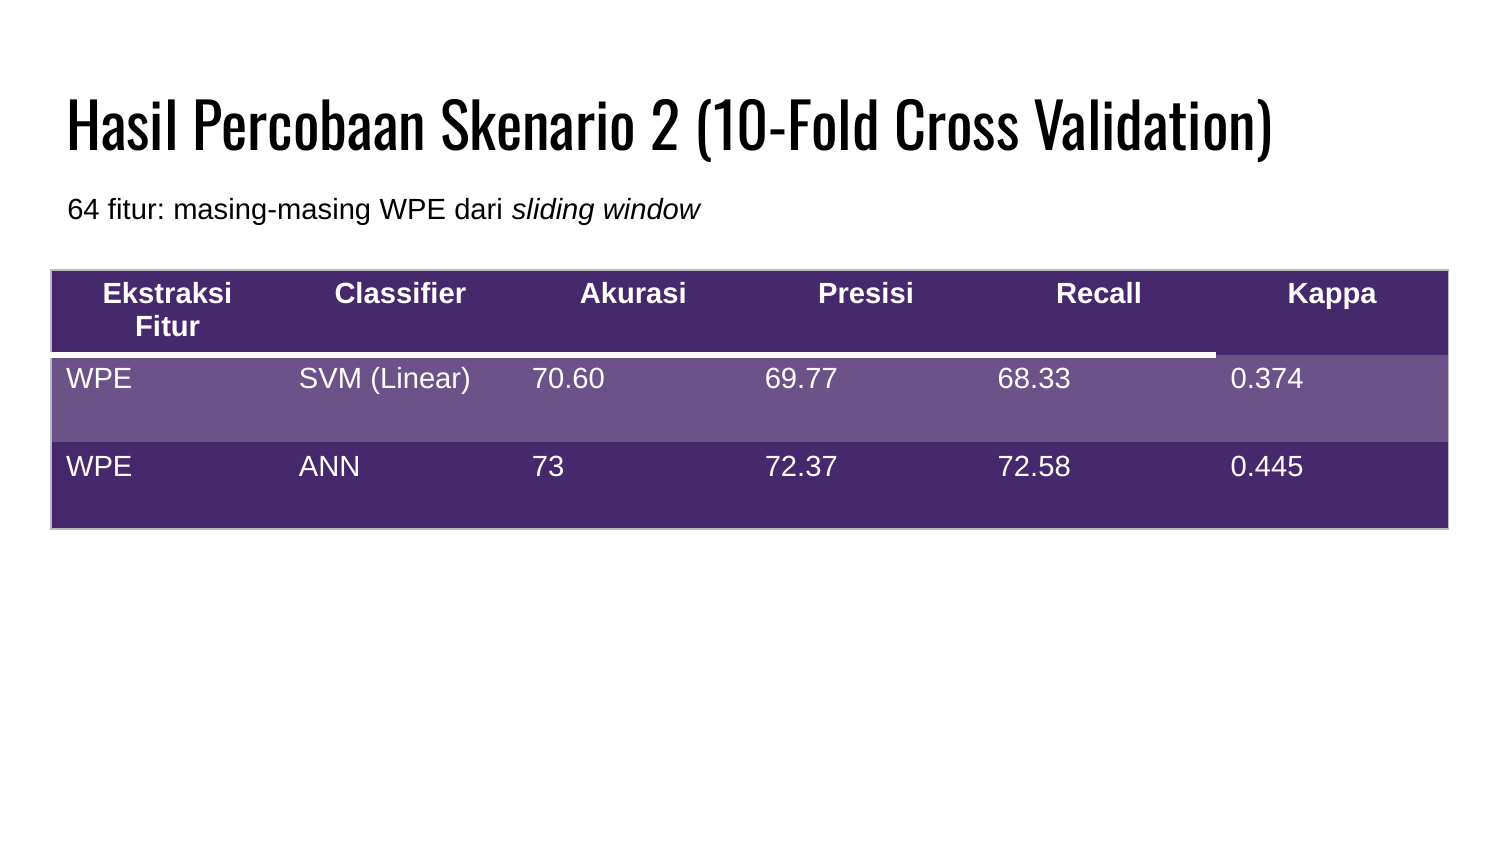

# Hasil Percobaan Skenario 2 (10-Fold Cross Validation)
64 fitur: masing-masing WPE dari sliding window
| Ekstraksi Fitur | Classifier | Akurasi | Presisi | Recall | Kappa |
| --- | --- | --- | --- | --- | --- |
| WPE | SVM (Linear) | 70.60 | 69.77 | 68.33 | 0.374 |
| WPE | ANN | 73 | 72.37 | 72.58 | 0.445 |